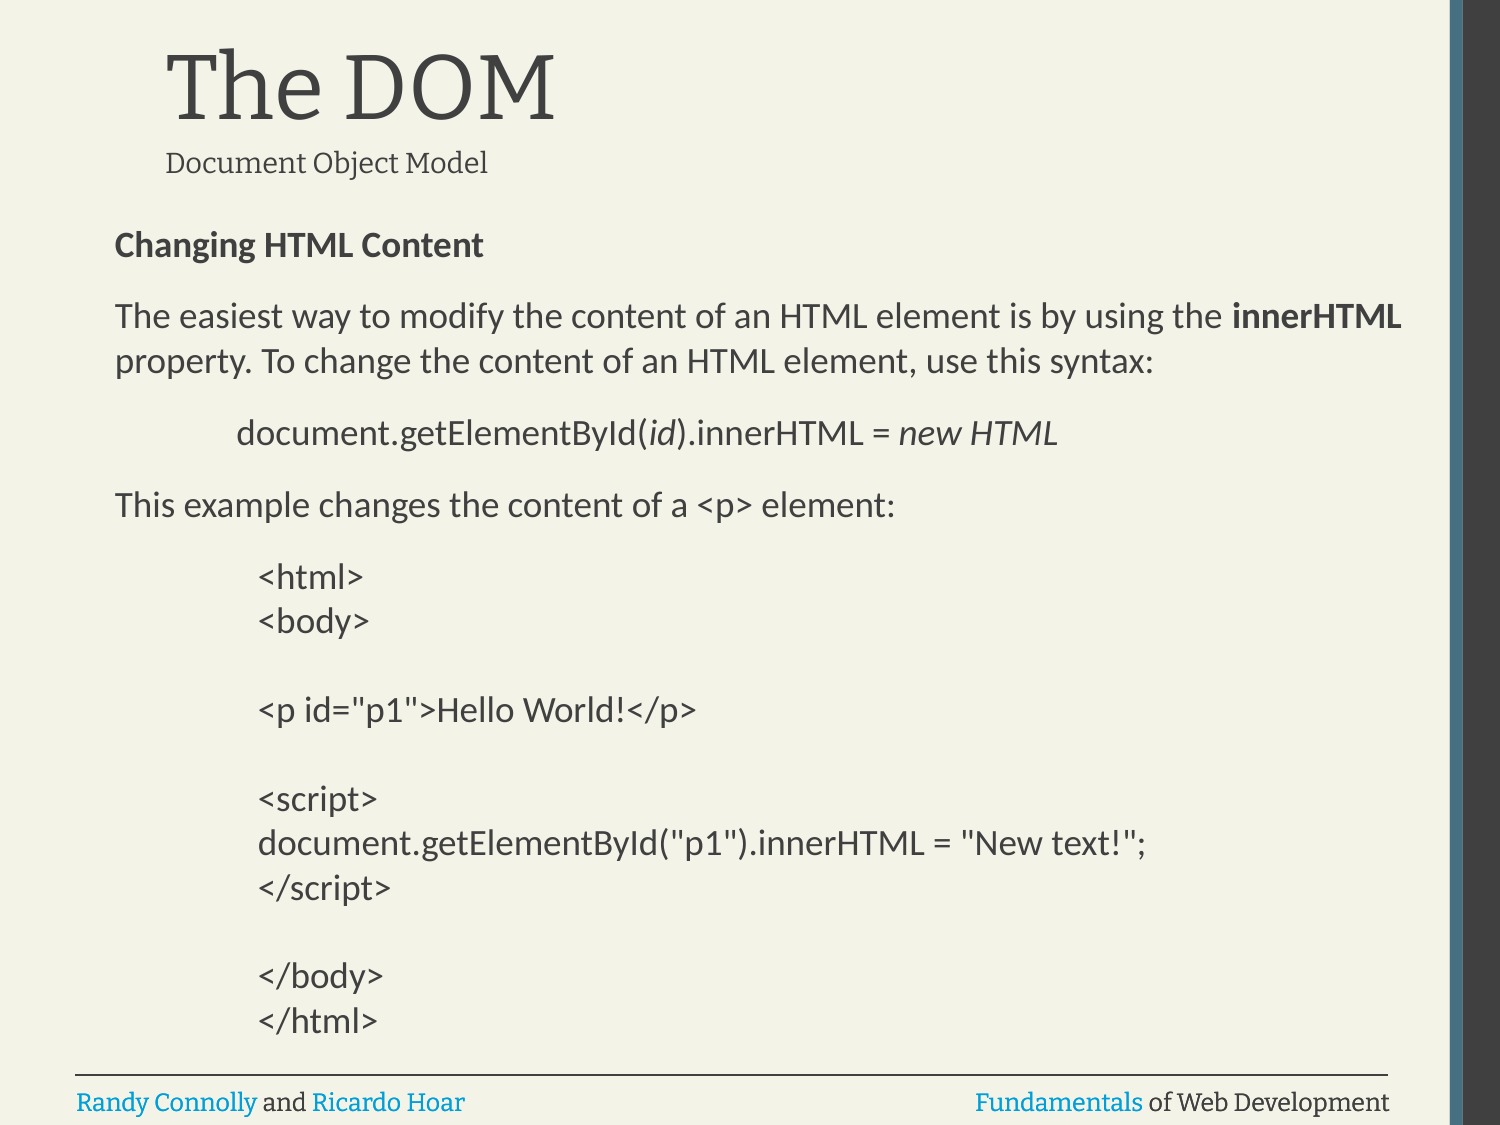

# The DOM
Document Object Model
Changing HTML Content
The easiest way to modify the content of an HTML element is by using the innerHTML property. To change the content of an HTML element, use this syntax:
	document.getElementById(id).innerHTML = new HTML
This example changes the content of a <p> element:
<html>
<body>
<p id="p1">Hello World!</p>
<script>
document.getElementById("p1").innerHTML = "New text!";
</script>
</body>
</html>